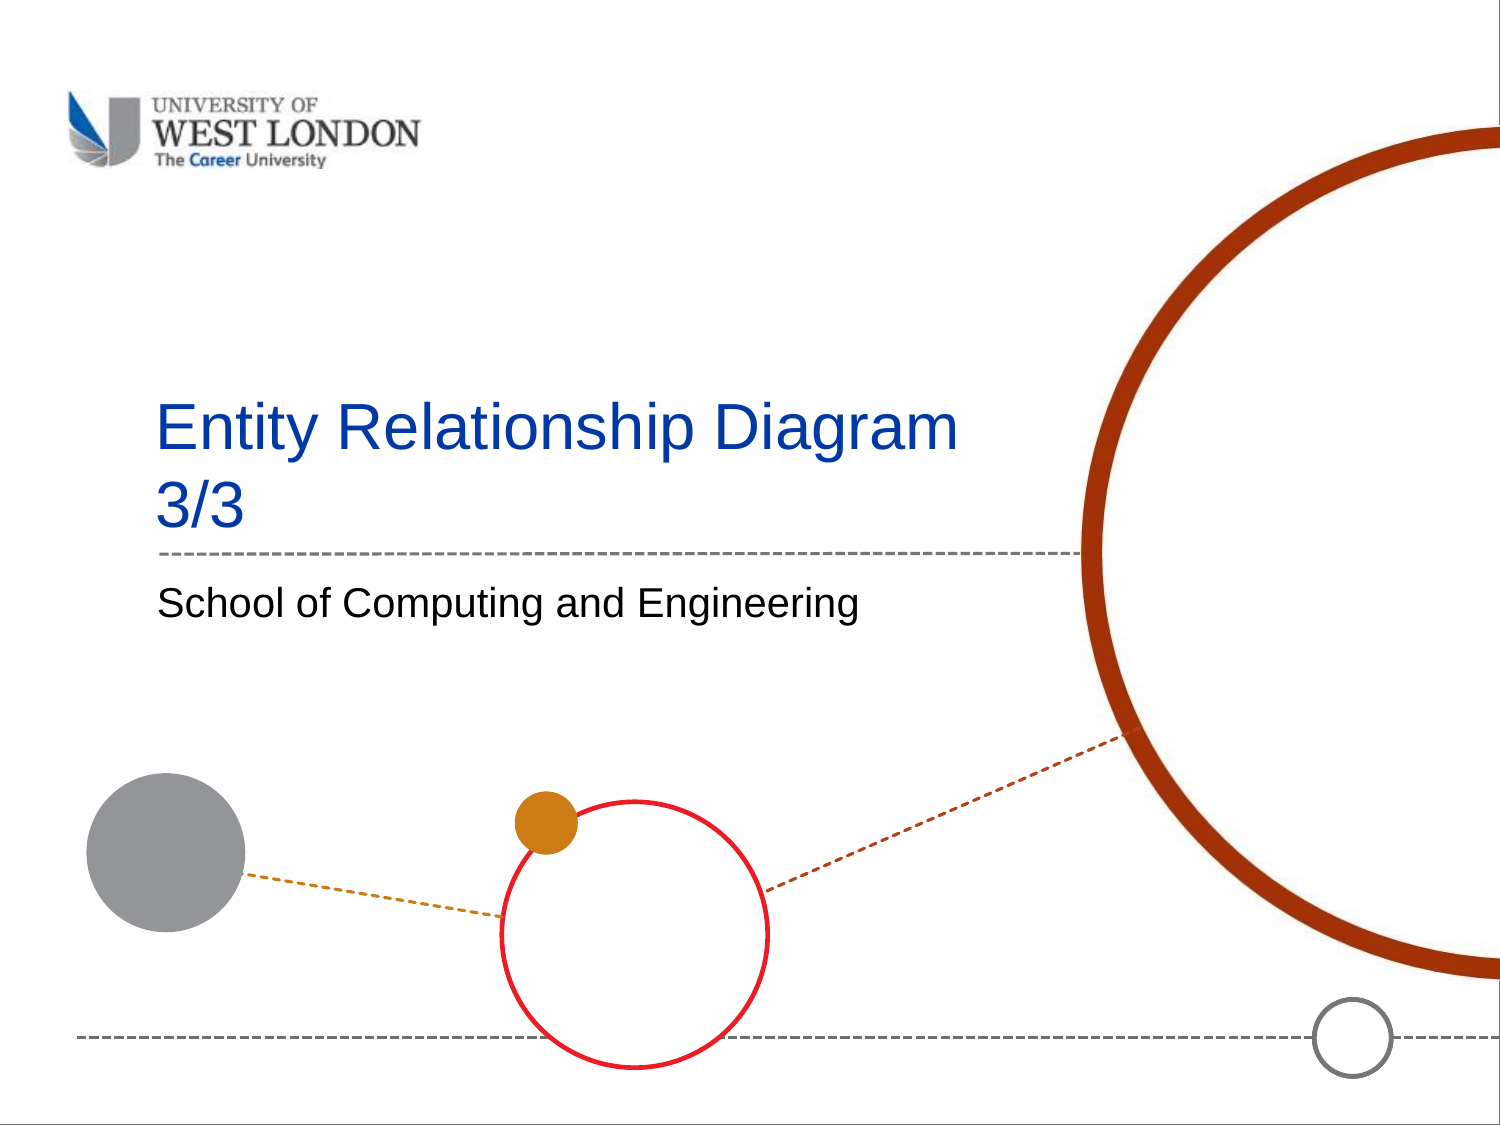

# Entity Relationship Diagram 3/3
School of Computing and Engineering